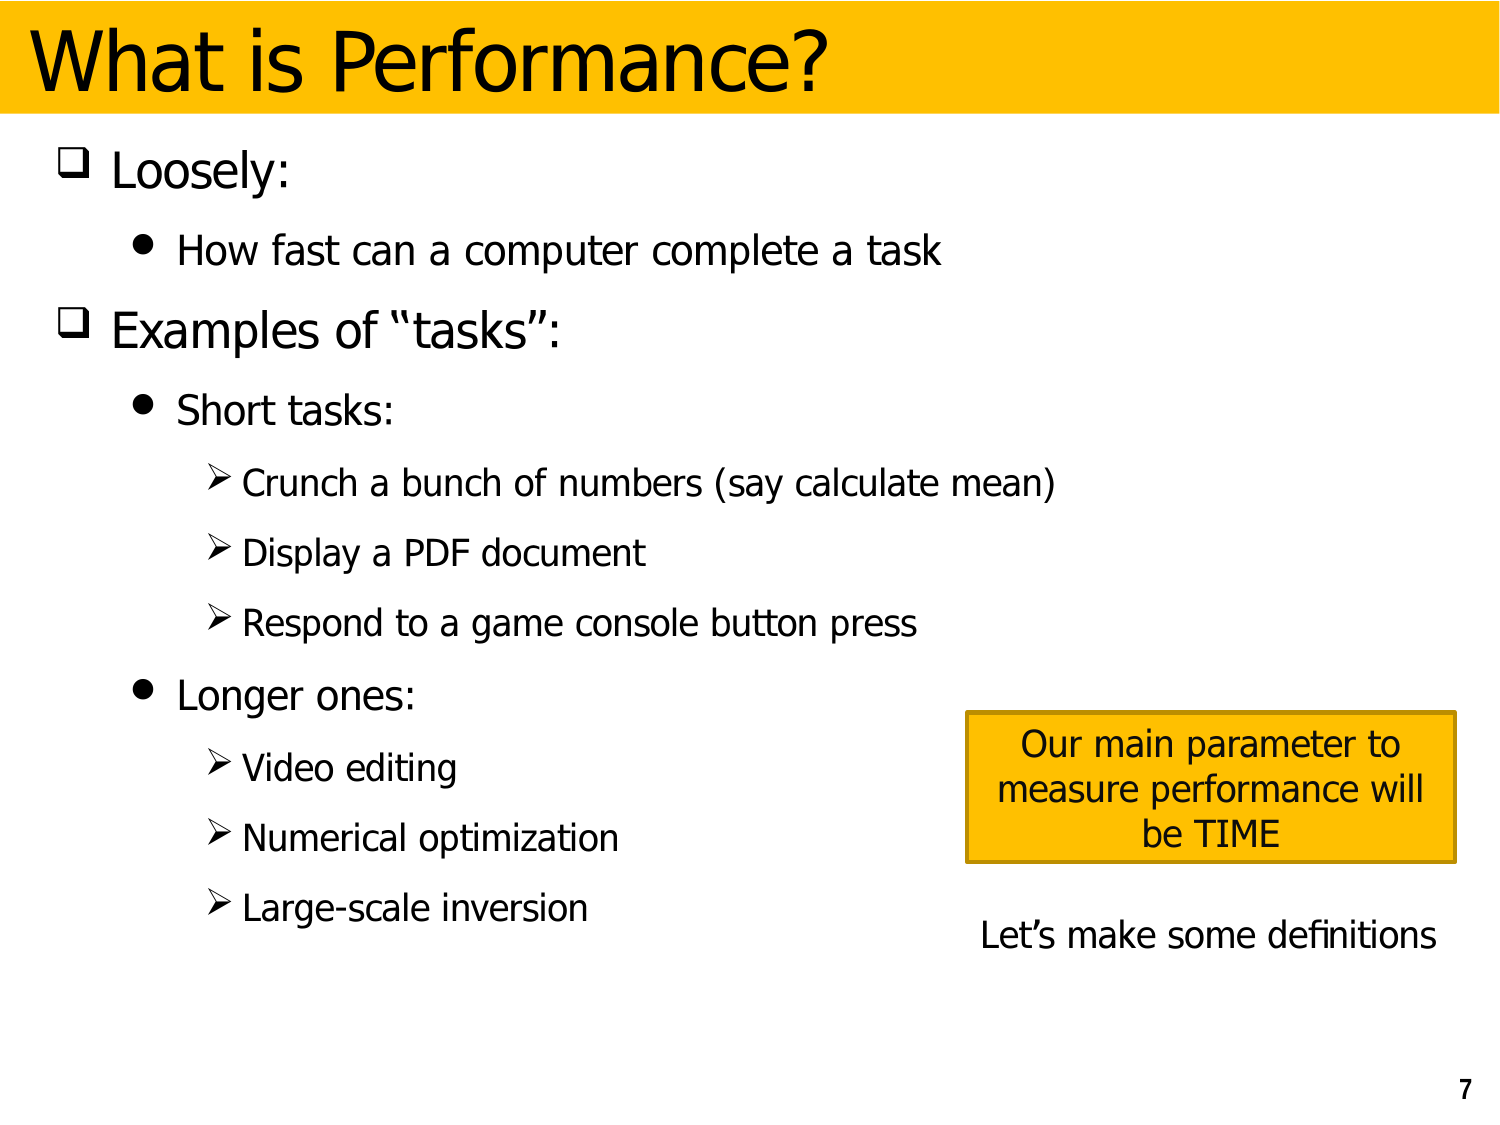

# What is Performance?
Loosely:
How fast can a computer complete a task
Examples of “tasks”:
Short tasks:
Crunch a bunch of numbers (say calculate mean)
Display a PDF document
Respond to a game console button press
Longer ones:
Video editing
Numerical optimization
Large-scale inversion

Our main parameter to measure performance will be TIME
Let’s make some definitions
7